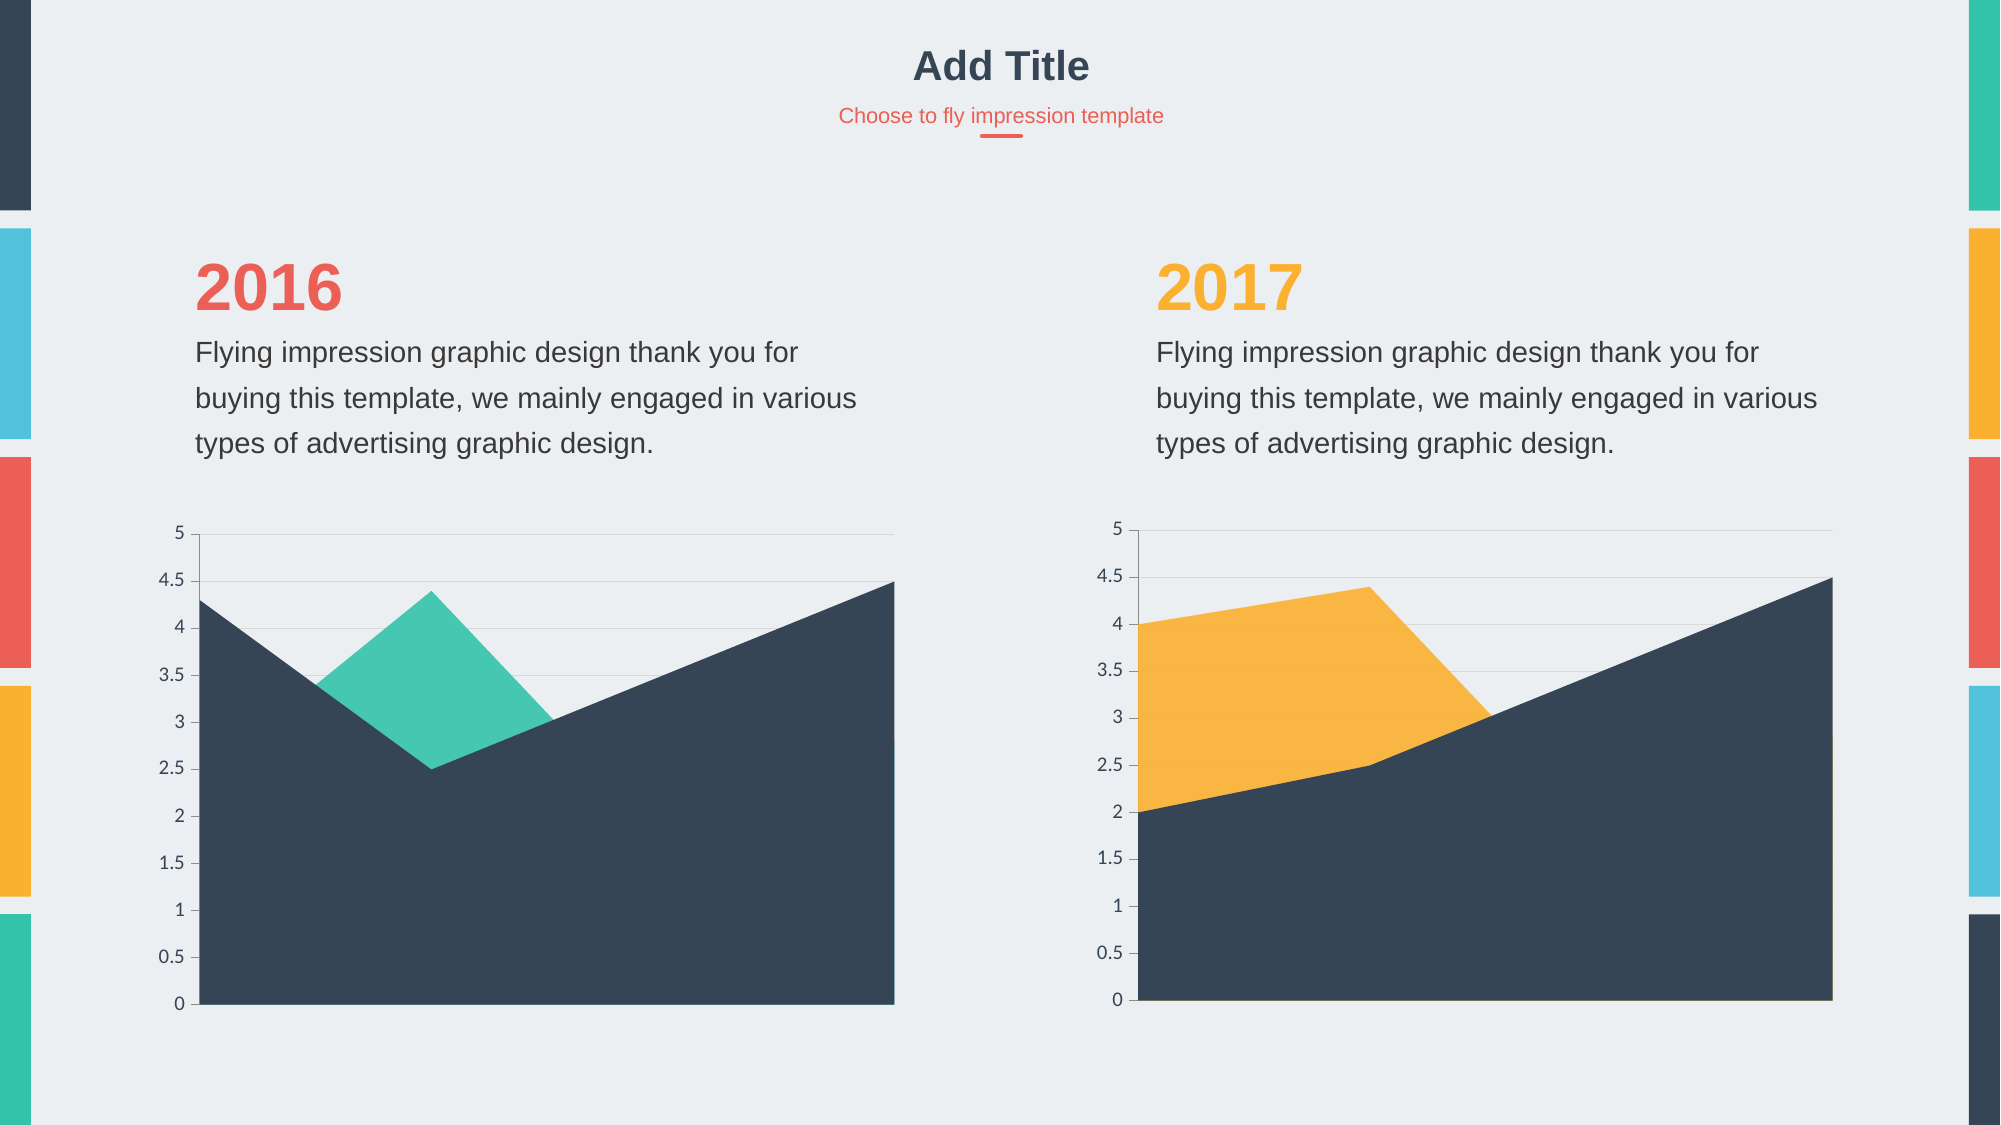

Add Title
Choose to fly impression template

2016
2017
Flying impression graphic design thank you for buying this template, we mainly engaged in various types of advertising graphic design.
Flying impression graphic design thank you for buying this template, we mainly engaged in various types of advertising graphic design.

### Chart

| Category | Series 1 | Series 2 |
|---|---|---|
| Category 1 | 2.0 | 4.0 |
| Category 2 | 2.5 | 4.4 |
| Category 3 | 3.5 | 1.8 |
| Category 4 | 4.5 | 2.8 |

### Chart

| Category | Series 1 | Series 2 |
|---|---|---|
| Category 1 | 4.3 | 2.4 |
| Category 2 | 2.5 | 4.4 |
| Category 3 | 3.5 | 1.8 |
| Category 4 | 4.5 | 2.8 |